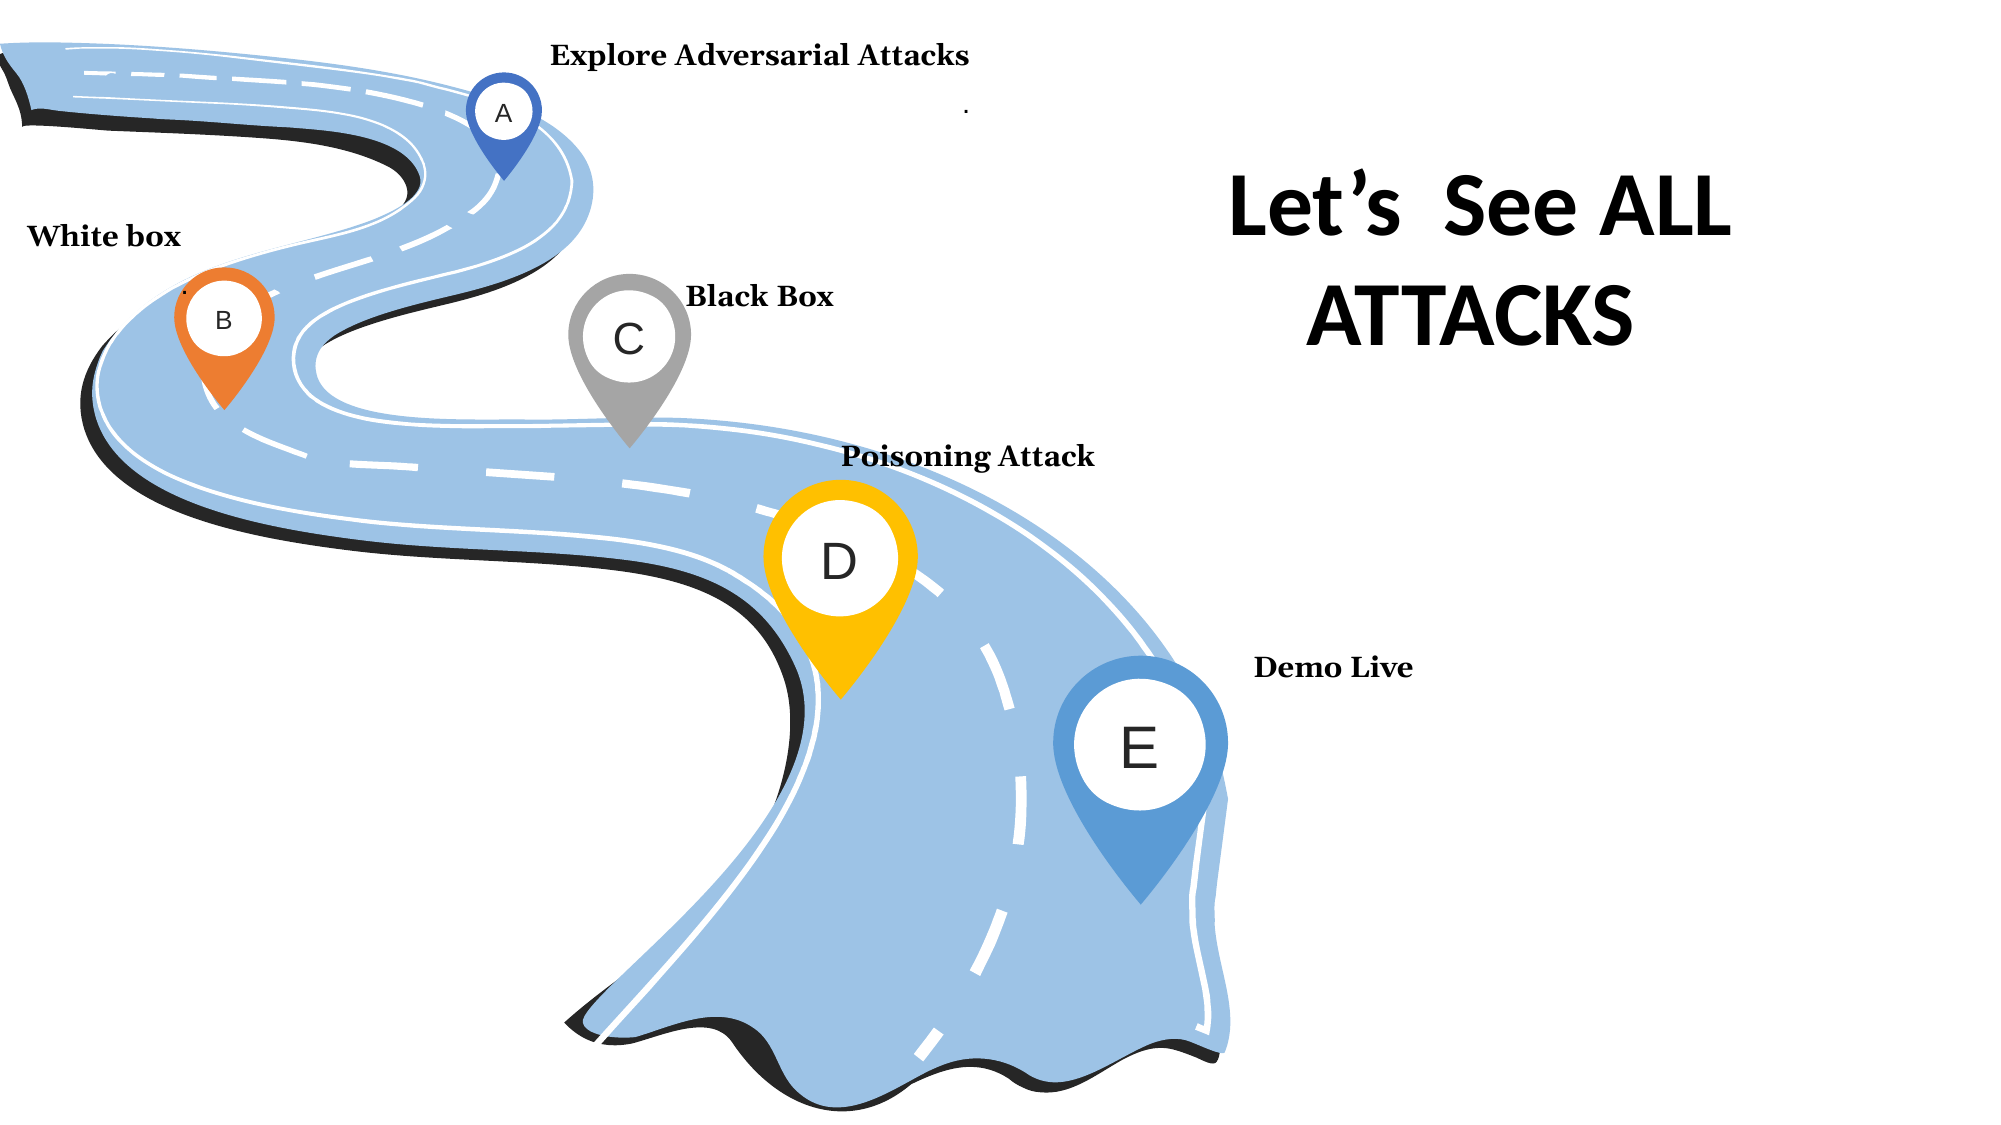

Explore Adversarial Attacks
.

A

Let’s  See ALL ATTACKS
White box
.

B

C
Black Box
Poisoning Attack

D
Demo Live

E